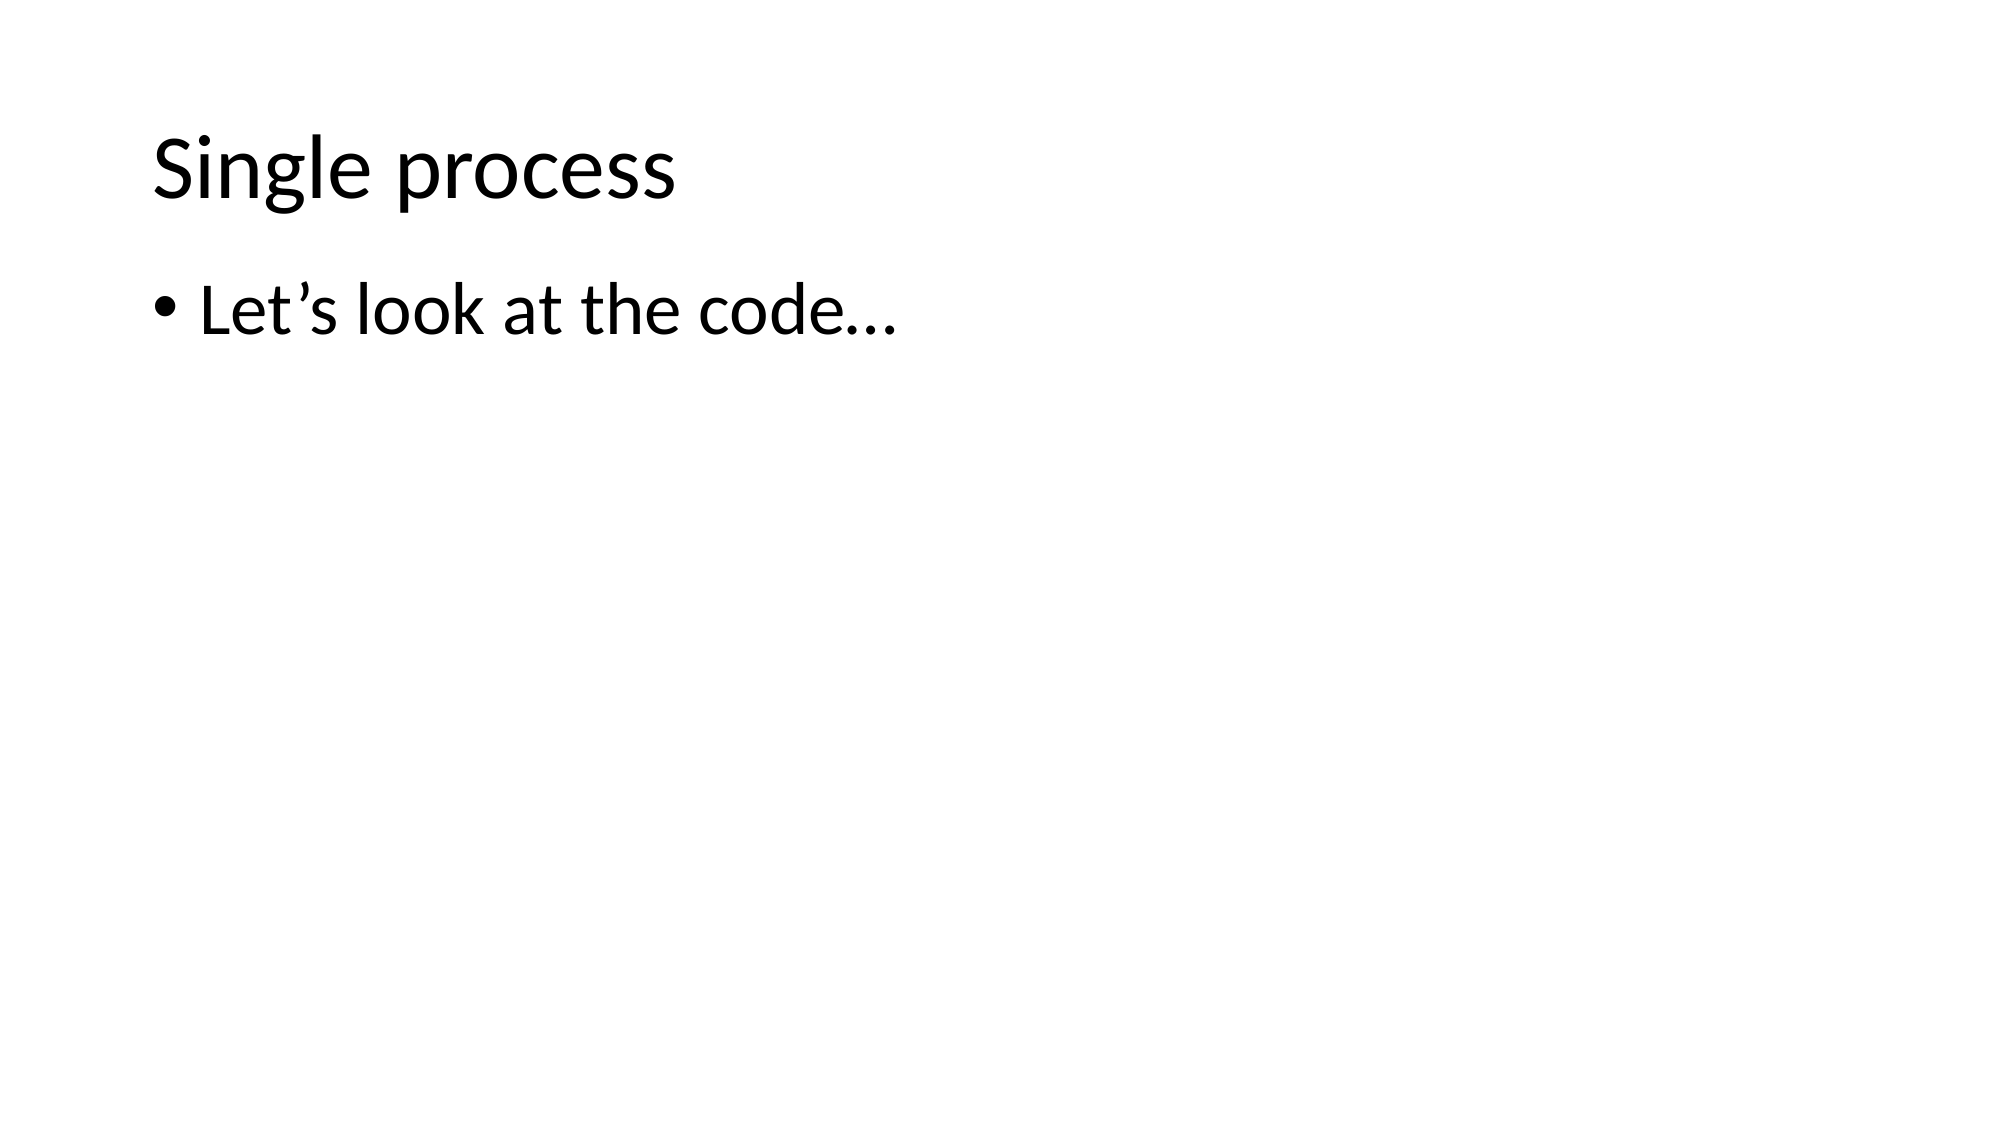

# Single process
Let’s look at the code…